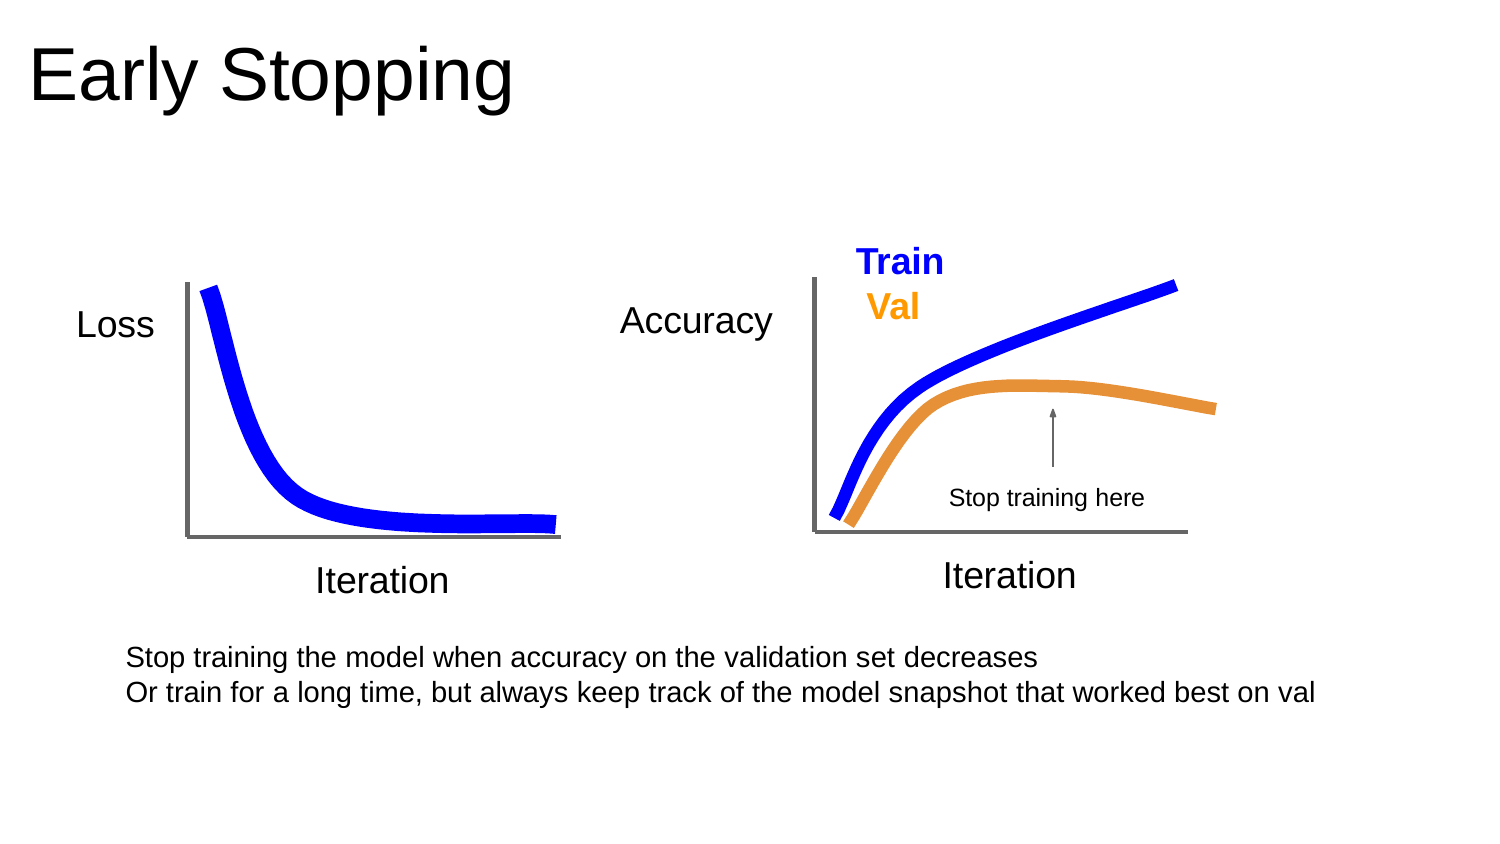

# Early Stopping
Train  Val

Accuracy
Loss

Stop training here

Iteration
Iteration
Stop training the model when accuracy on the validation set decreases
Or train for a long time, but always keep track of the model snapshot that worked best on val
Fei-Fei Li & Justin Johnson & Serena Yeung	Lecture 7 -	April 24, 2018